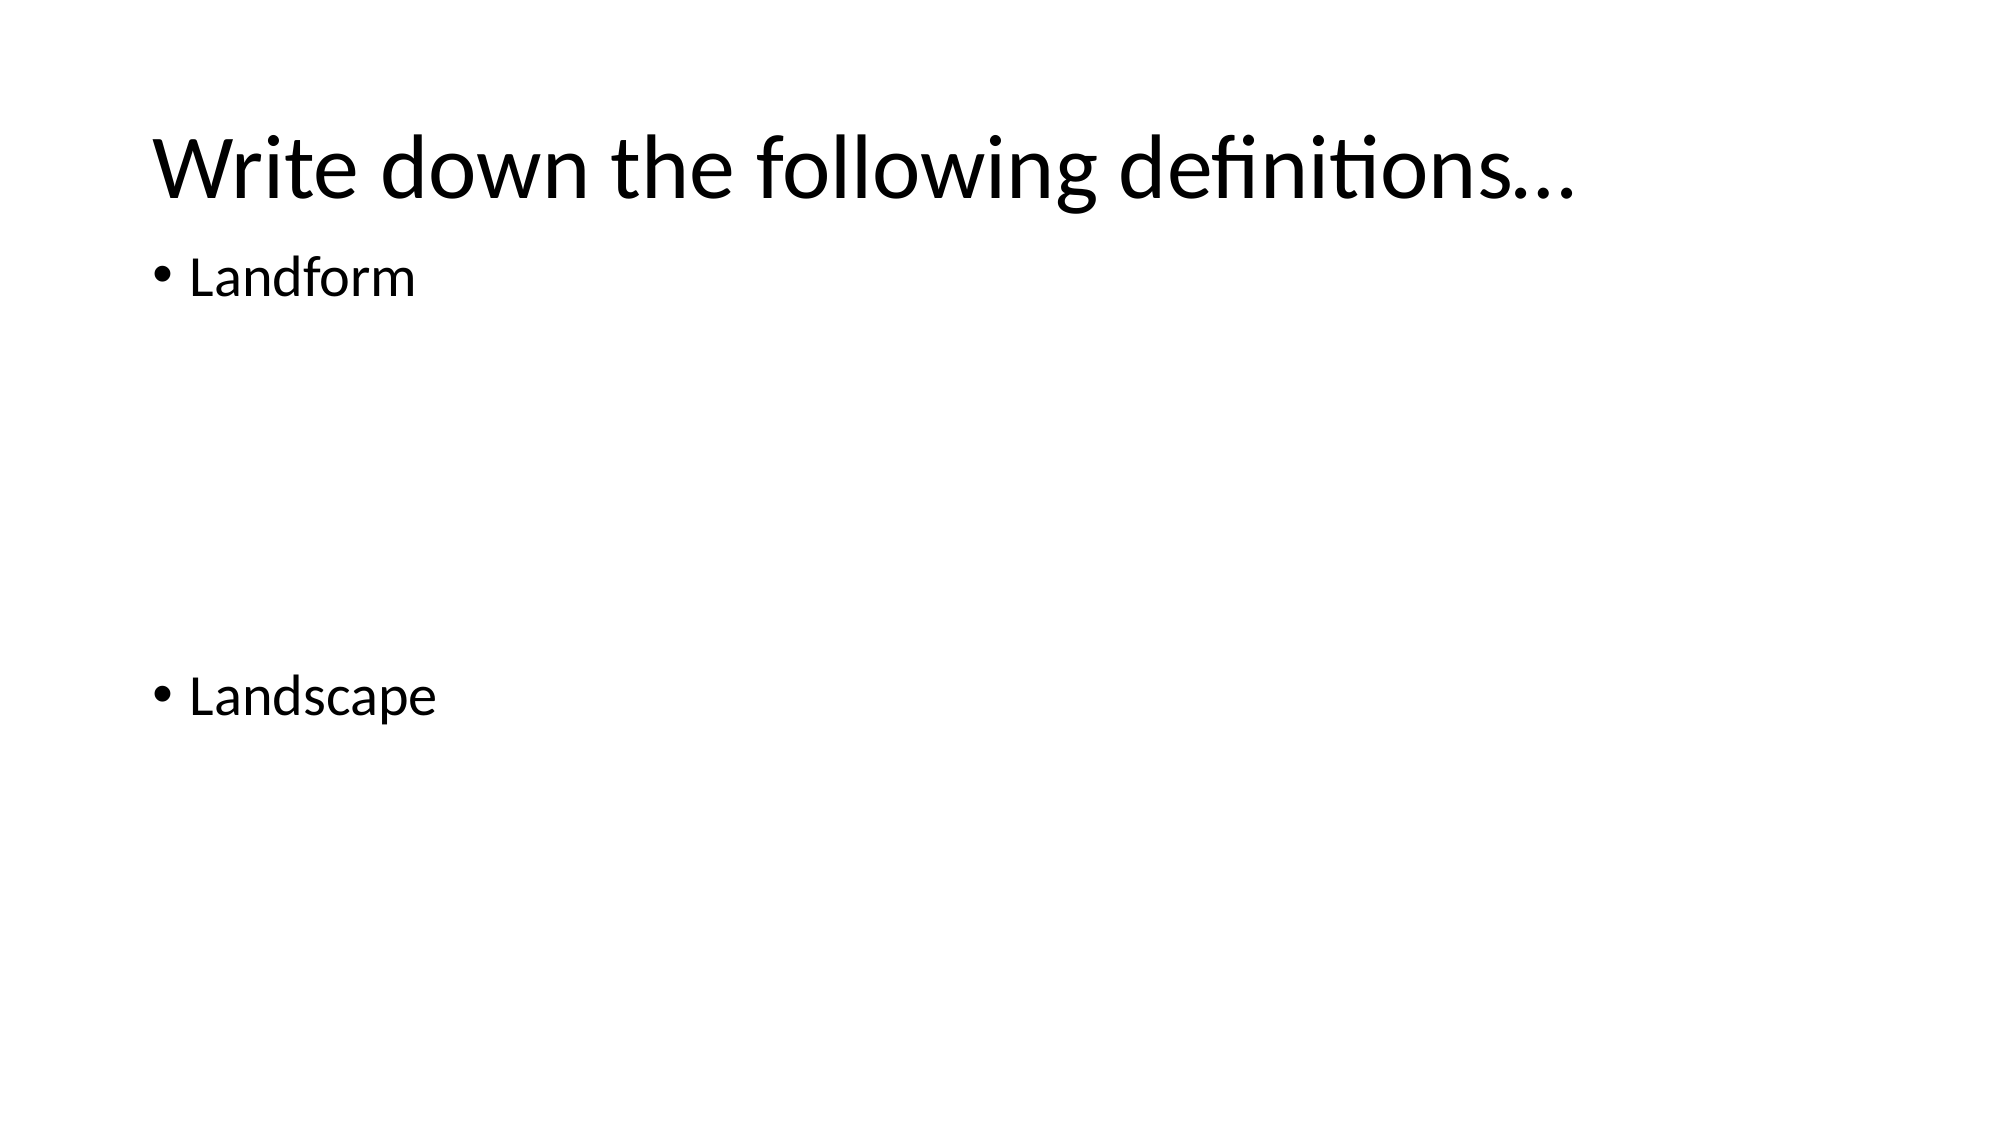

# Write down the following definitions…
Landform

Landscape